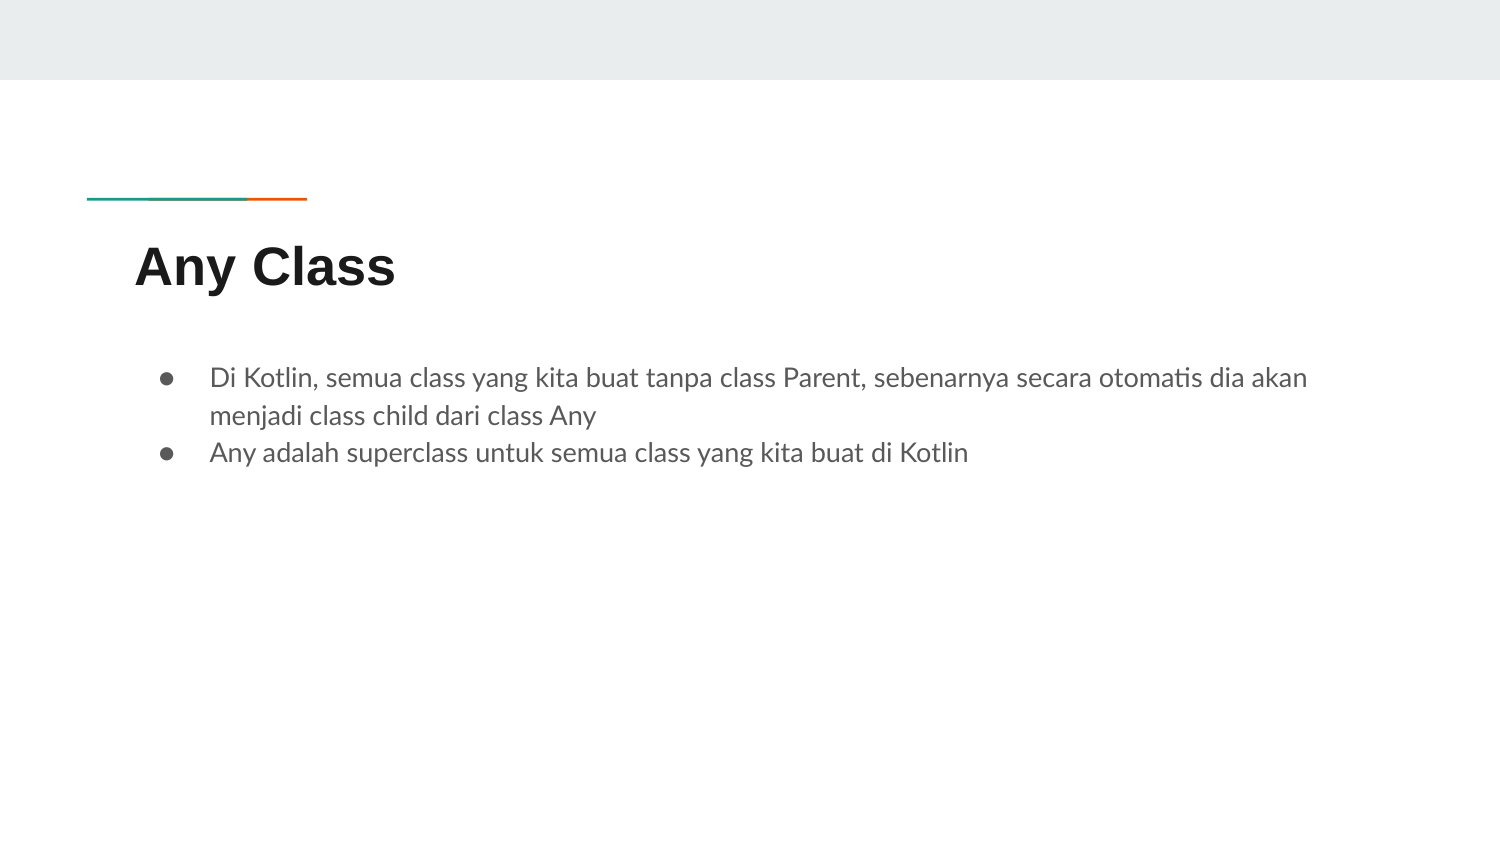

# Any Class
Di Kotlin, semua class yang kita buat tanpa class Parent, sebenarnya secara otomatis dia akan menjadi class child dari class Any
Any adalah superclass untuk semua class yang kita buat di Kotlin